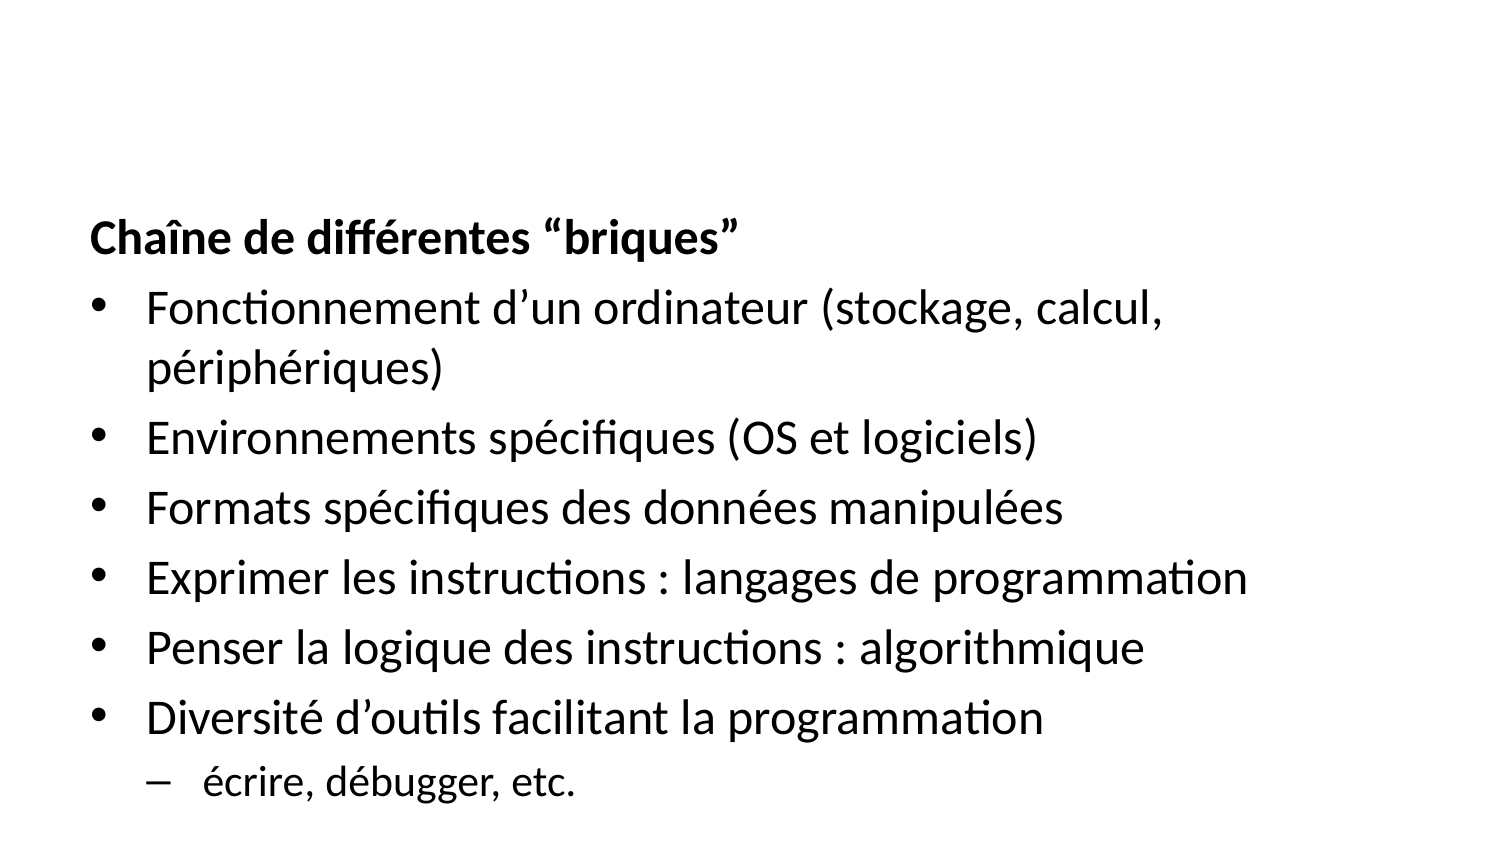

Chaîne de différentes “briques”
Fonctionnement d’un ordinateur (stockage, calcul, périphériques)
Environnements spécifiques (OS et logiciels)
Formats spécifiques des données manipulées
Exprimer les instructions : langages de programmation
Penser la logique des instructions : algorithmique
Diversité d’outils facilitant la programmation
écrire, débugger, etc.